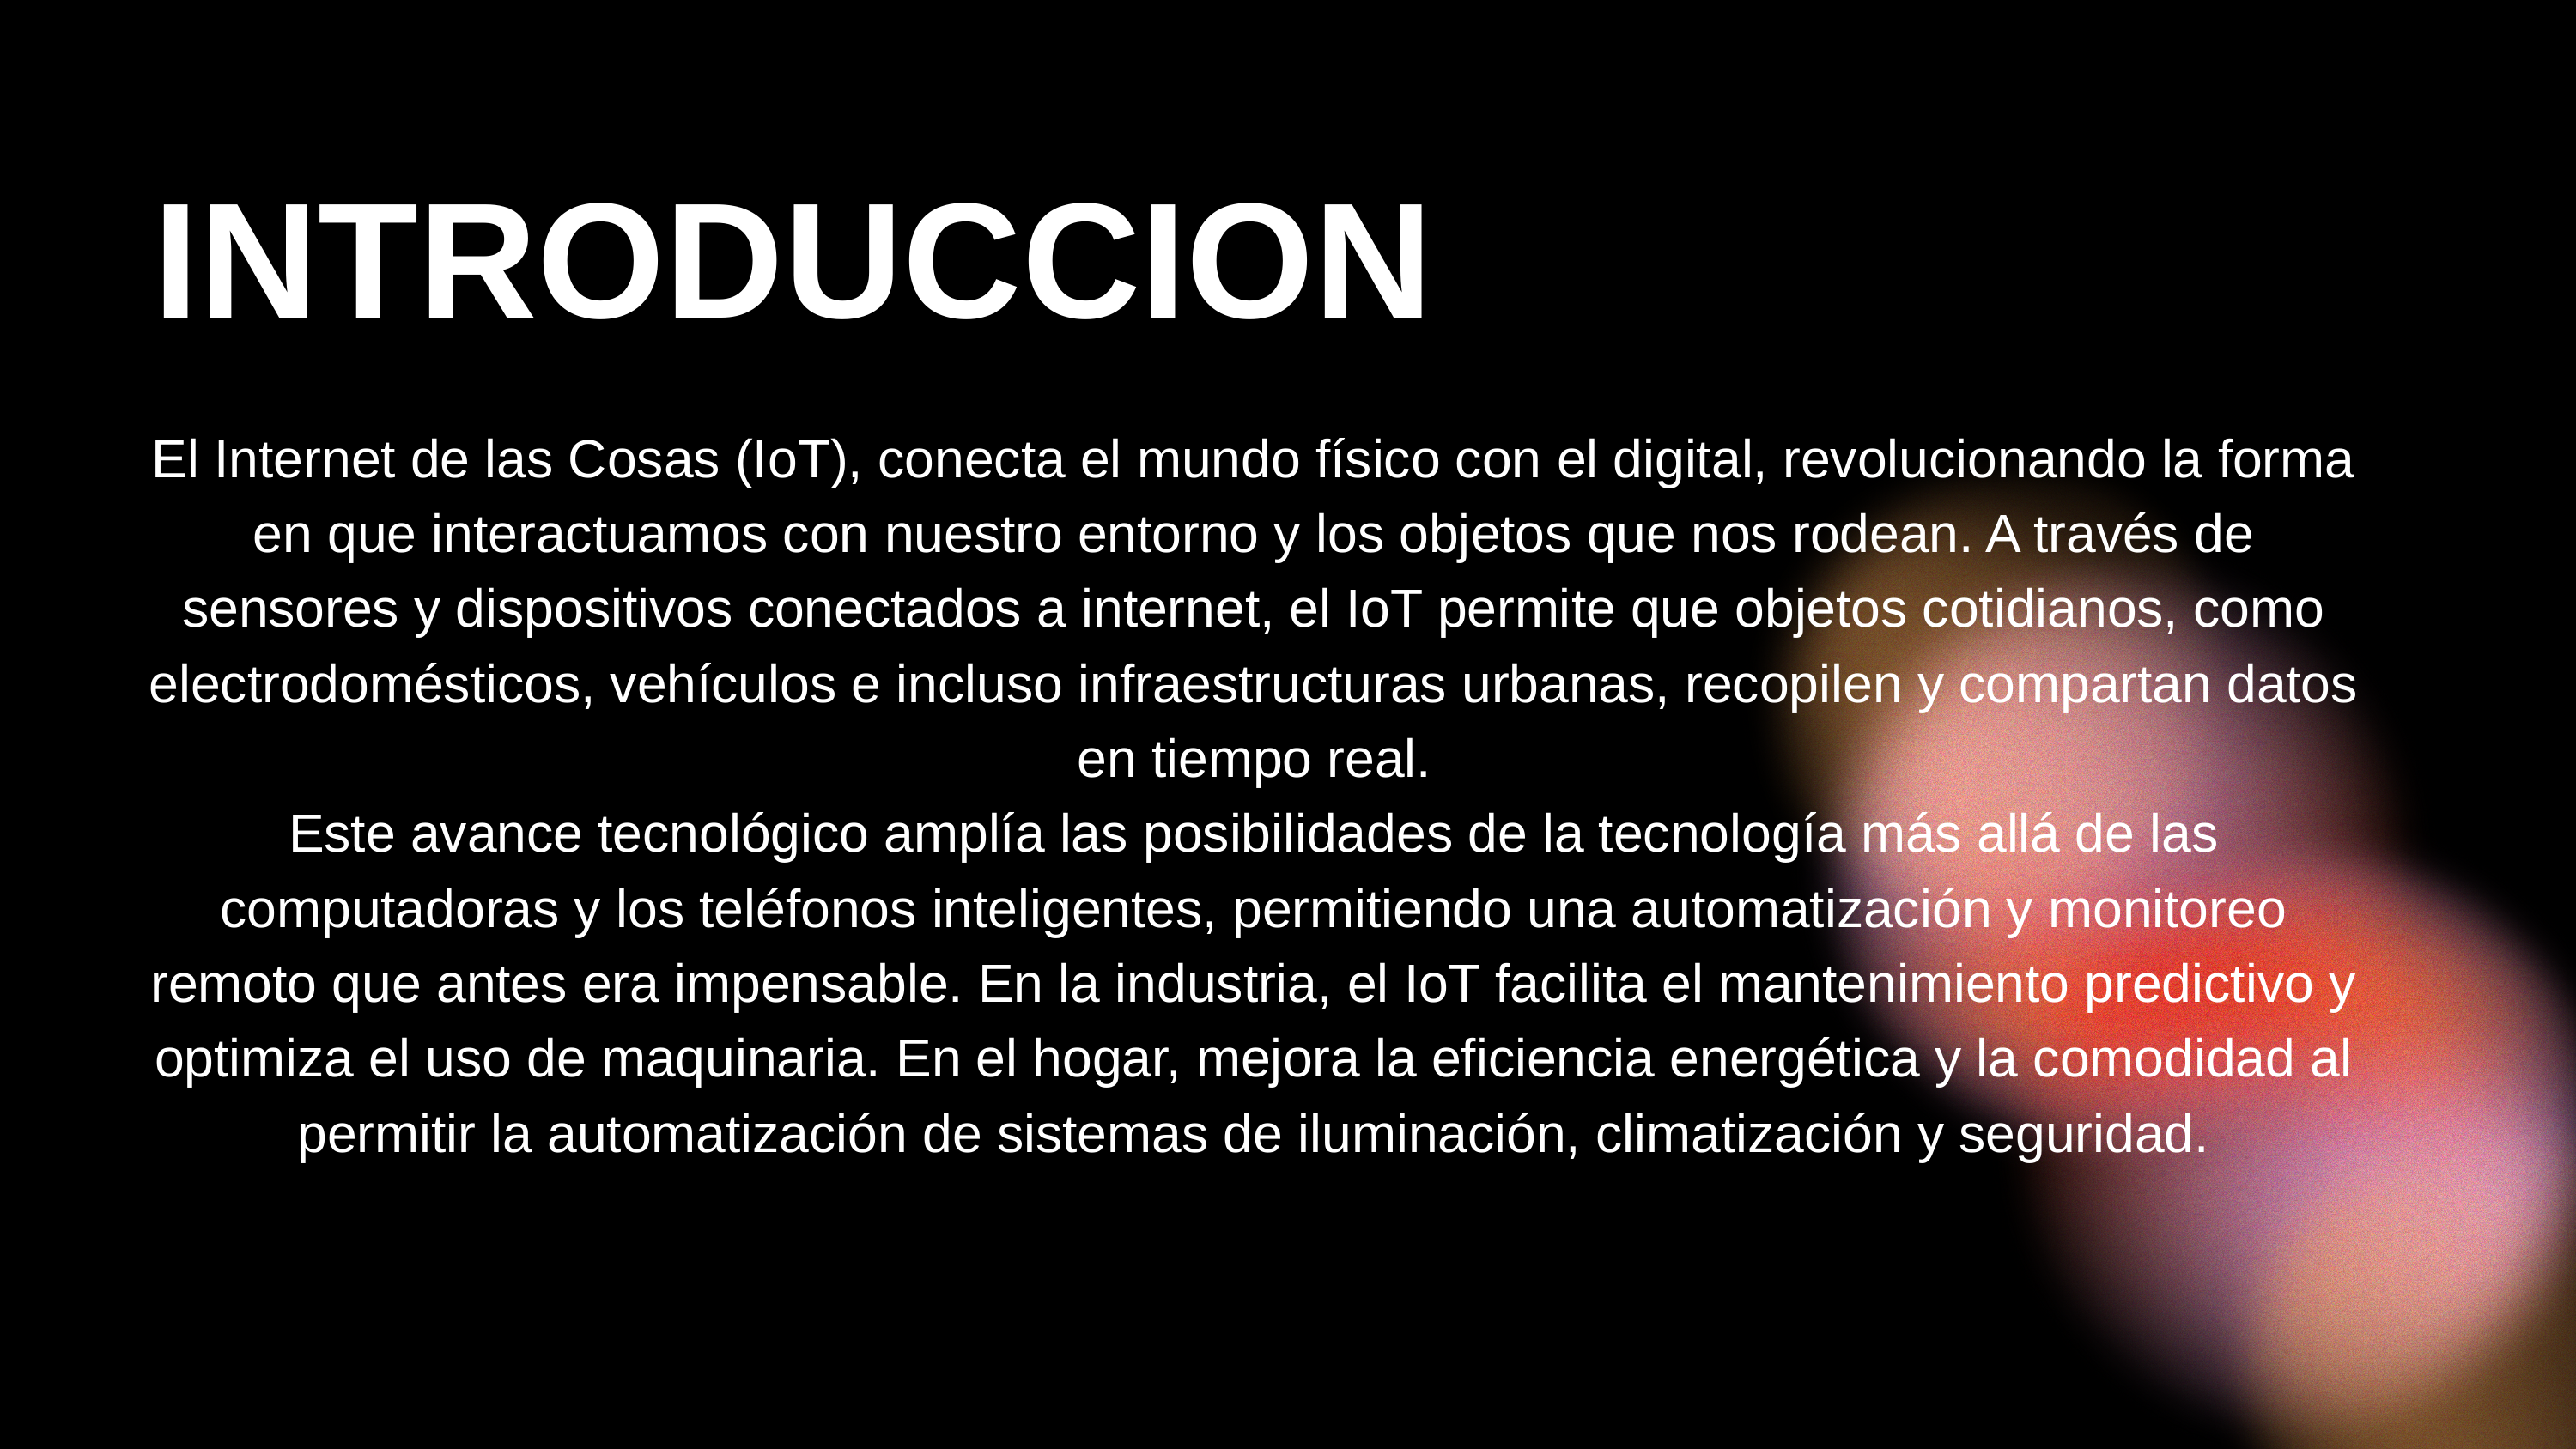

INTRODUCCION
El Internet de las Cosas (IoT), conecta el mundo físico con el digital, revolucionando la forma en que interactuamos con nuestro entorno y los objetos que nos rodean. A través de sensores y dispositivos conectados a internet, el IoT permite que objetos cotidianos, como electrodomésticos, vehículos e incluso infraestructuras urbanas, recopilen y compartan datos en tiempo real.
Este avance tecnológico amplía las posibilidades de la tecnología más allá de las computadoras y los teléfonos inteligentes, permitiendo una automatización y monitoreo remoto que antes era impensable. En la industria, el IoT facilita el mantenimiento predictivo y optimiza el uso de maquinaria. En el hogar, mejora la eficiencia energética y la comodidad al permitir la automatización de sistemas de iluminación, climatización y seguridad.